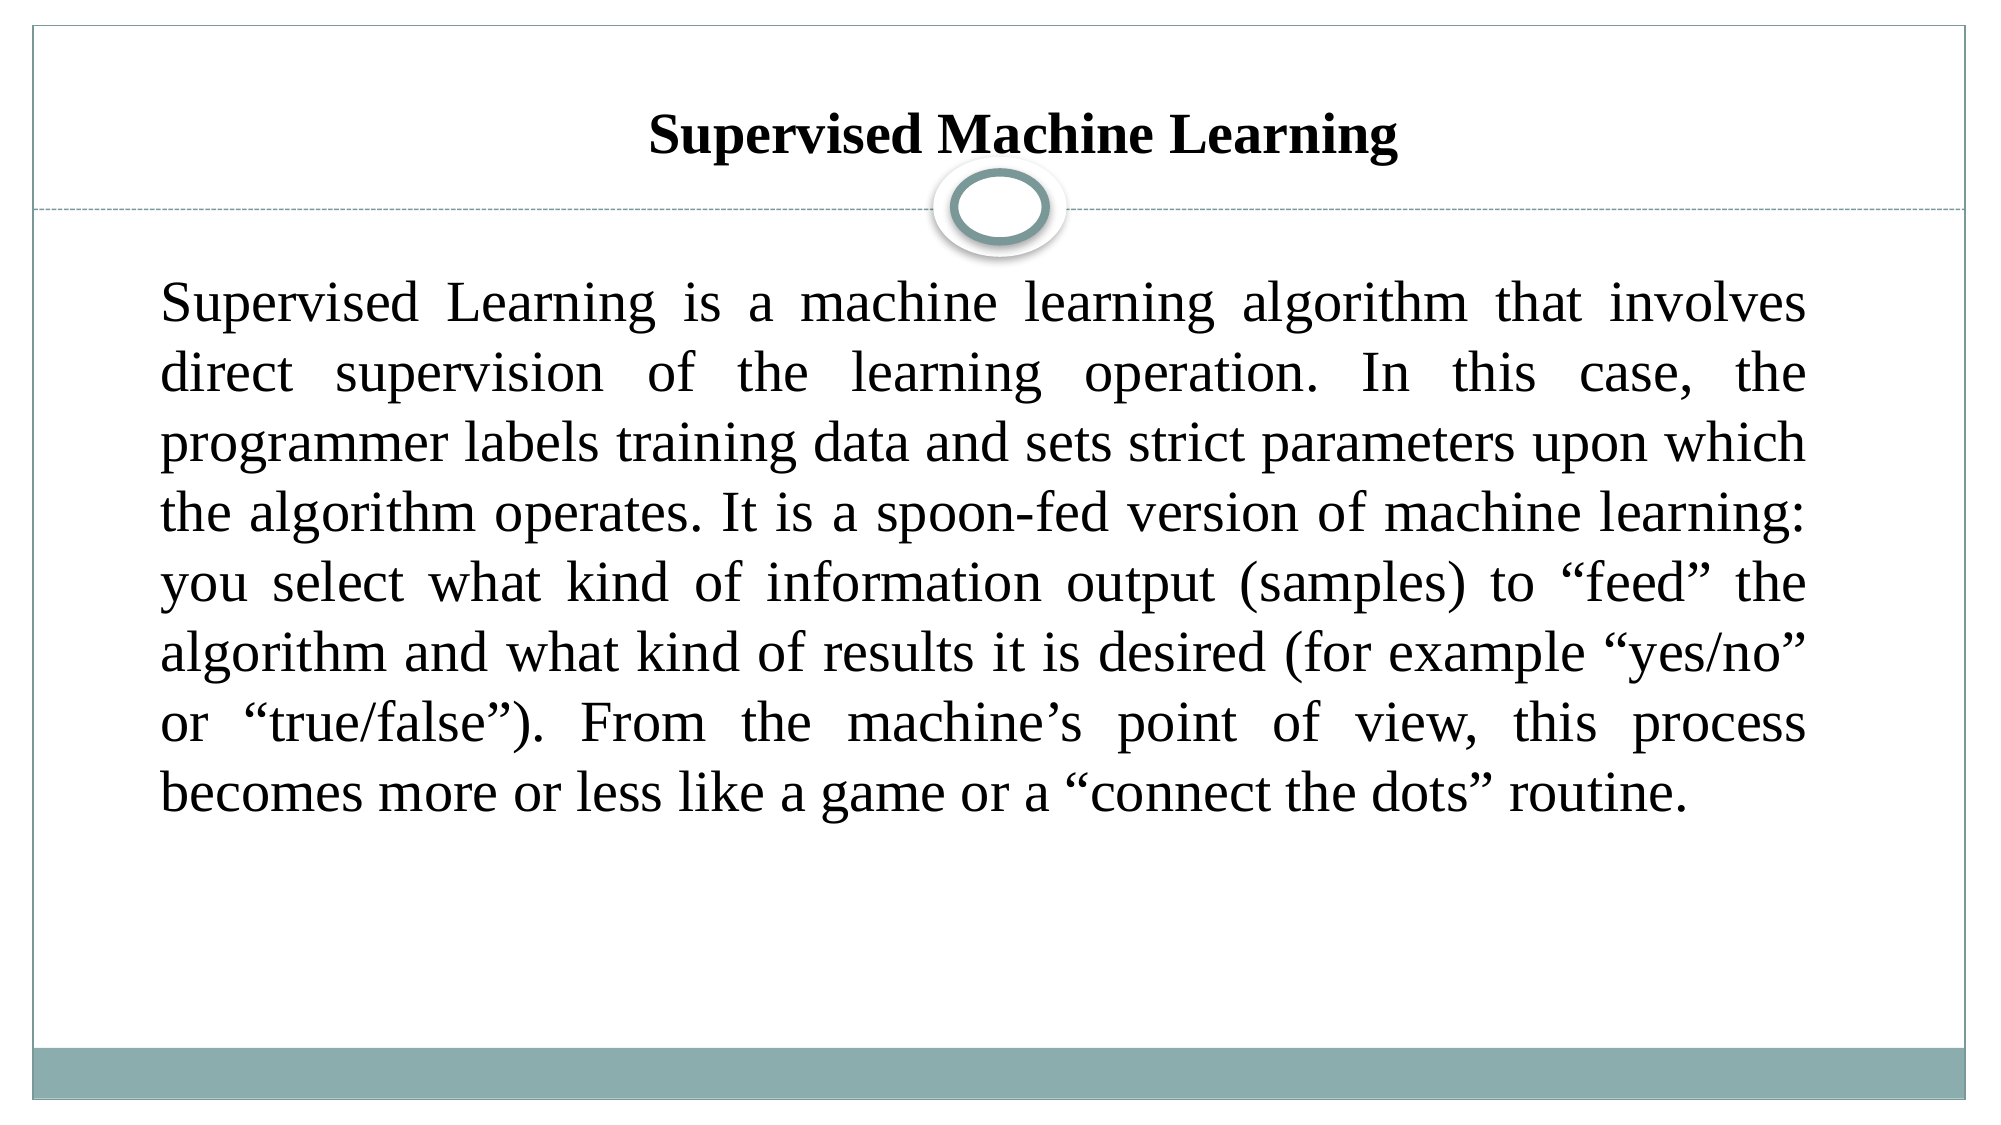

Supervised Machine Learning

Supervised Learning is a machine learning algorithm that involves direct supervision of the learning operation. In this case, the programmer labels training data and sets strict parameters upon which the algorithm operates. It is a spoon-fed version of machine learning: you select what kind of information output (samples) to “feed” the algorithm and what kind of results it is desired (for example “yes/no” or “true/false”). From the machine’s point of view, this process becomes more or less like a game or a “connect the dots” routine.